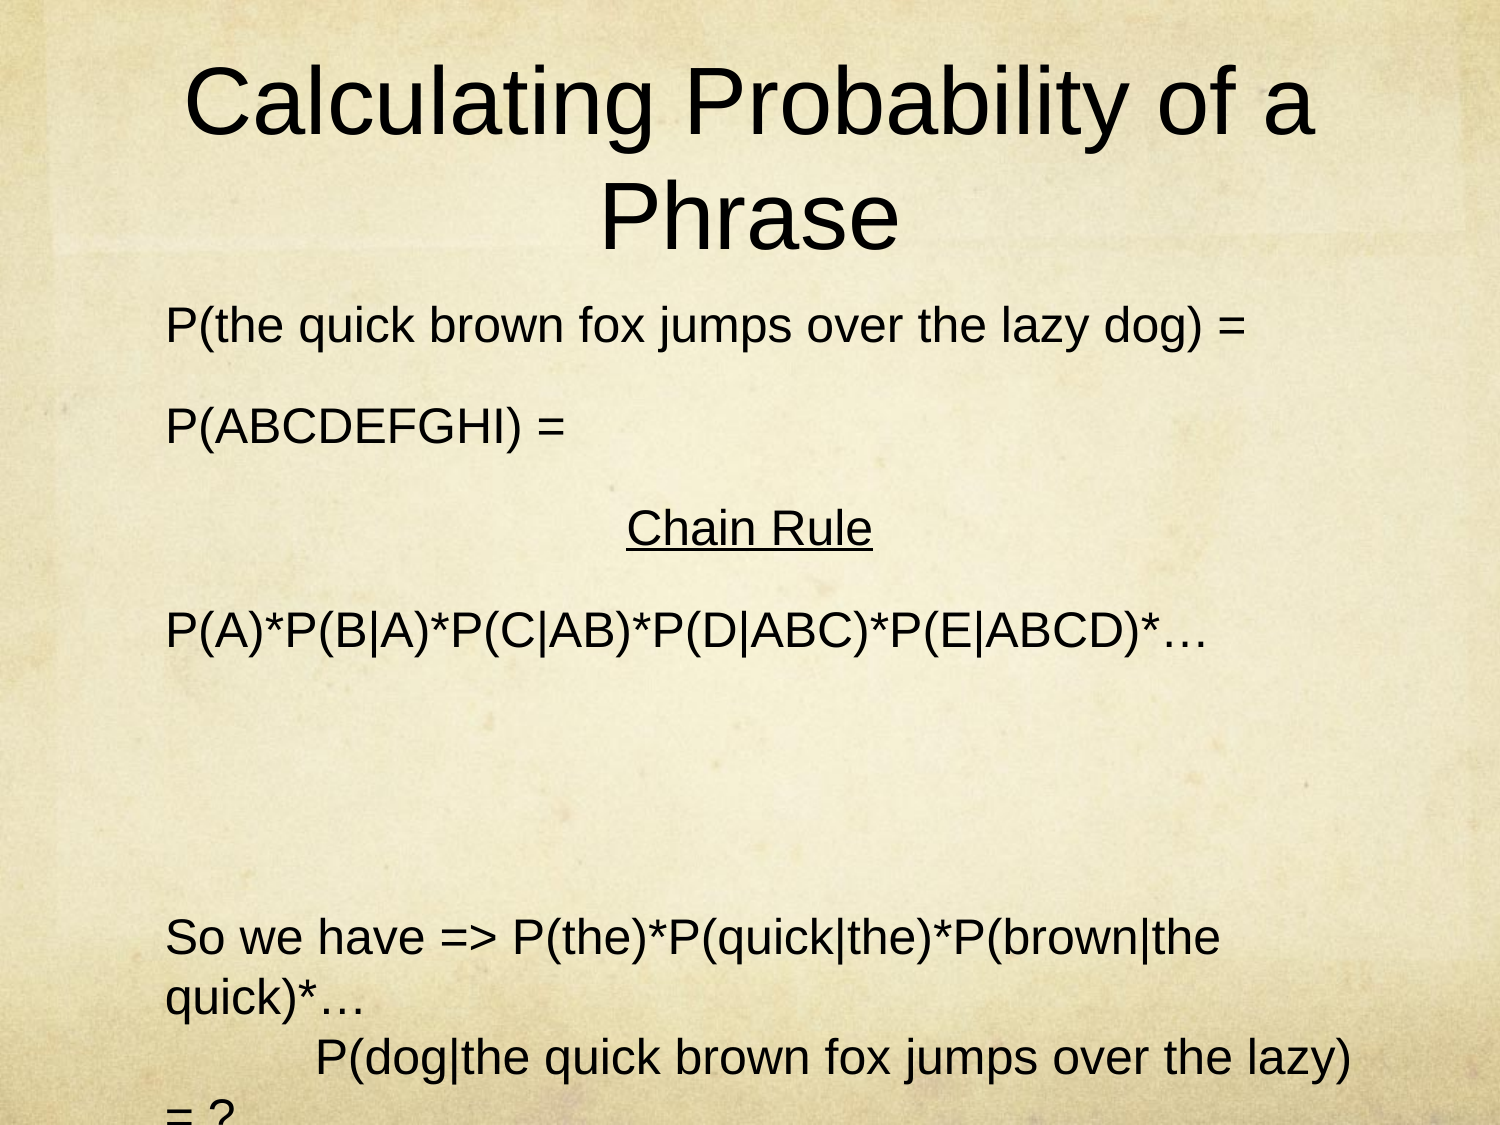

# Calculating Probability of a Phrase
P(the quick brown fox jumps over the lazy dog) =
P(ABCDEFGHI) =
Chain Rule
P(A)*P(B|A)*P(C|AB)*P(D|ABC)*P(E|ABCD)*…

So we have => P(the)*P(quick|the)*P(brown|the quick)*…
	P(dog|the quick brown fox jumps over the lazy) = ?